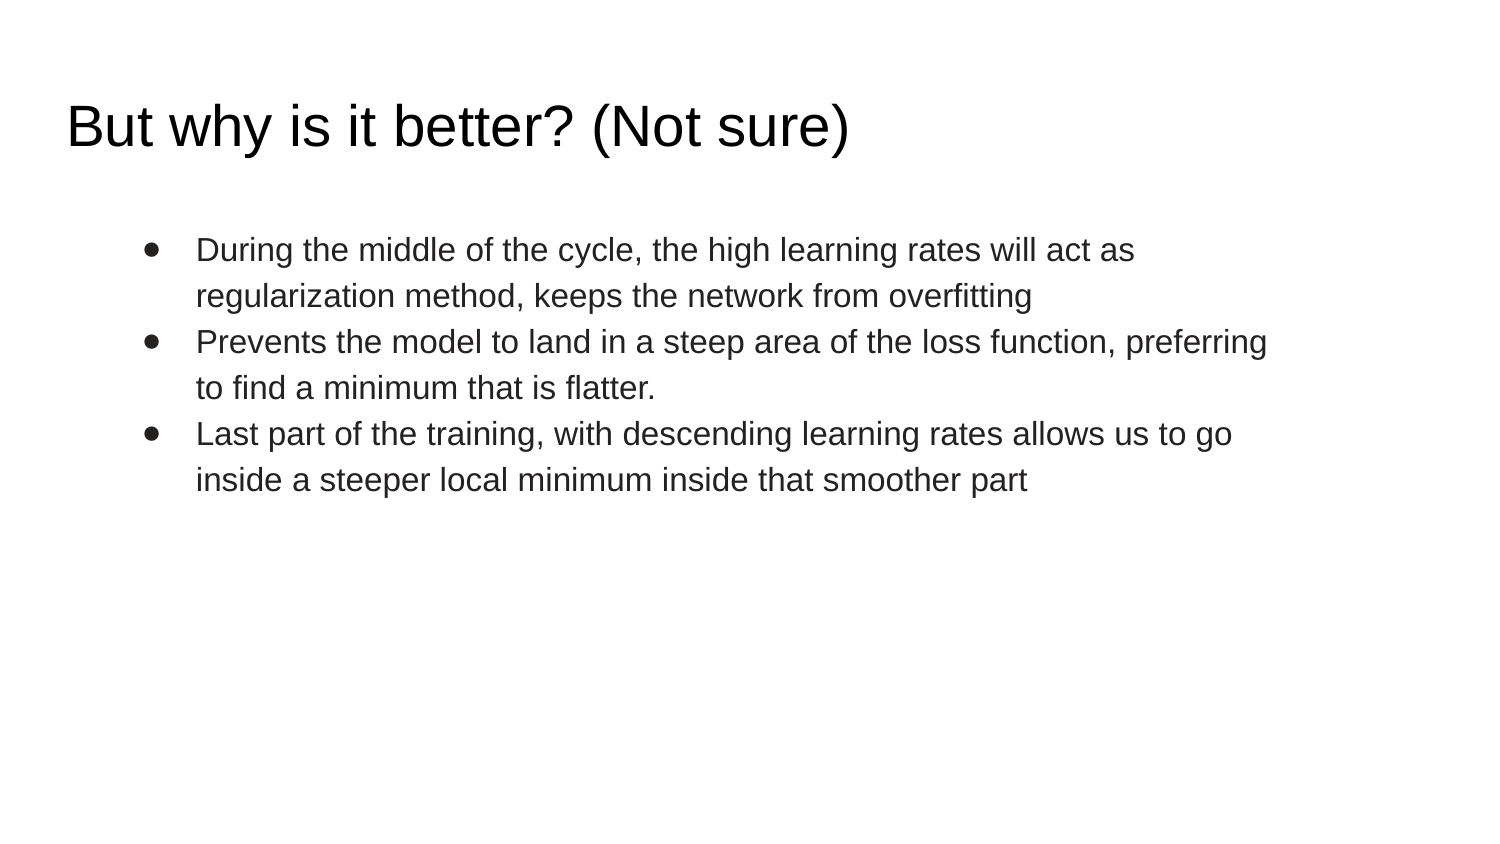

# But why is it better? (Not sure)
During the middle of the cycle, the high learning rates will act as regularization method, keeps the network from overfitting
Prevents the model to land in a steep area of the loss function, preferring to find a minimum that is flatter.
Last part of the training, with descending learning rates allows us to go inside a steeper local minimum inside that smoother part